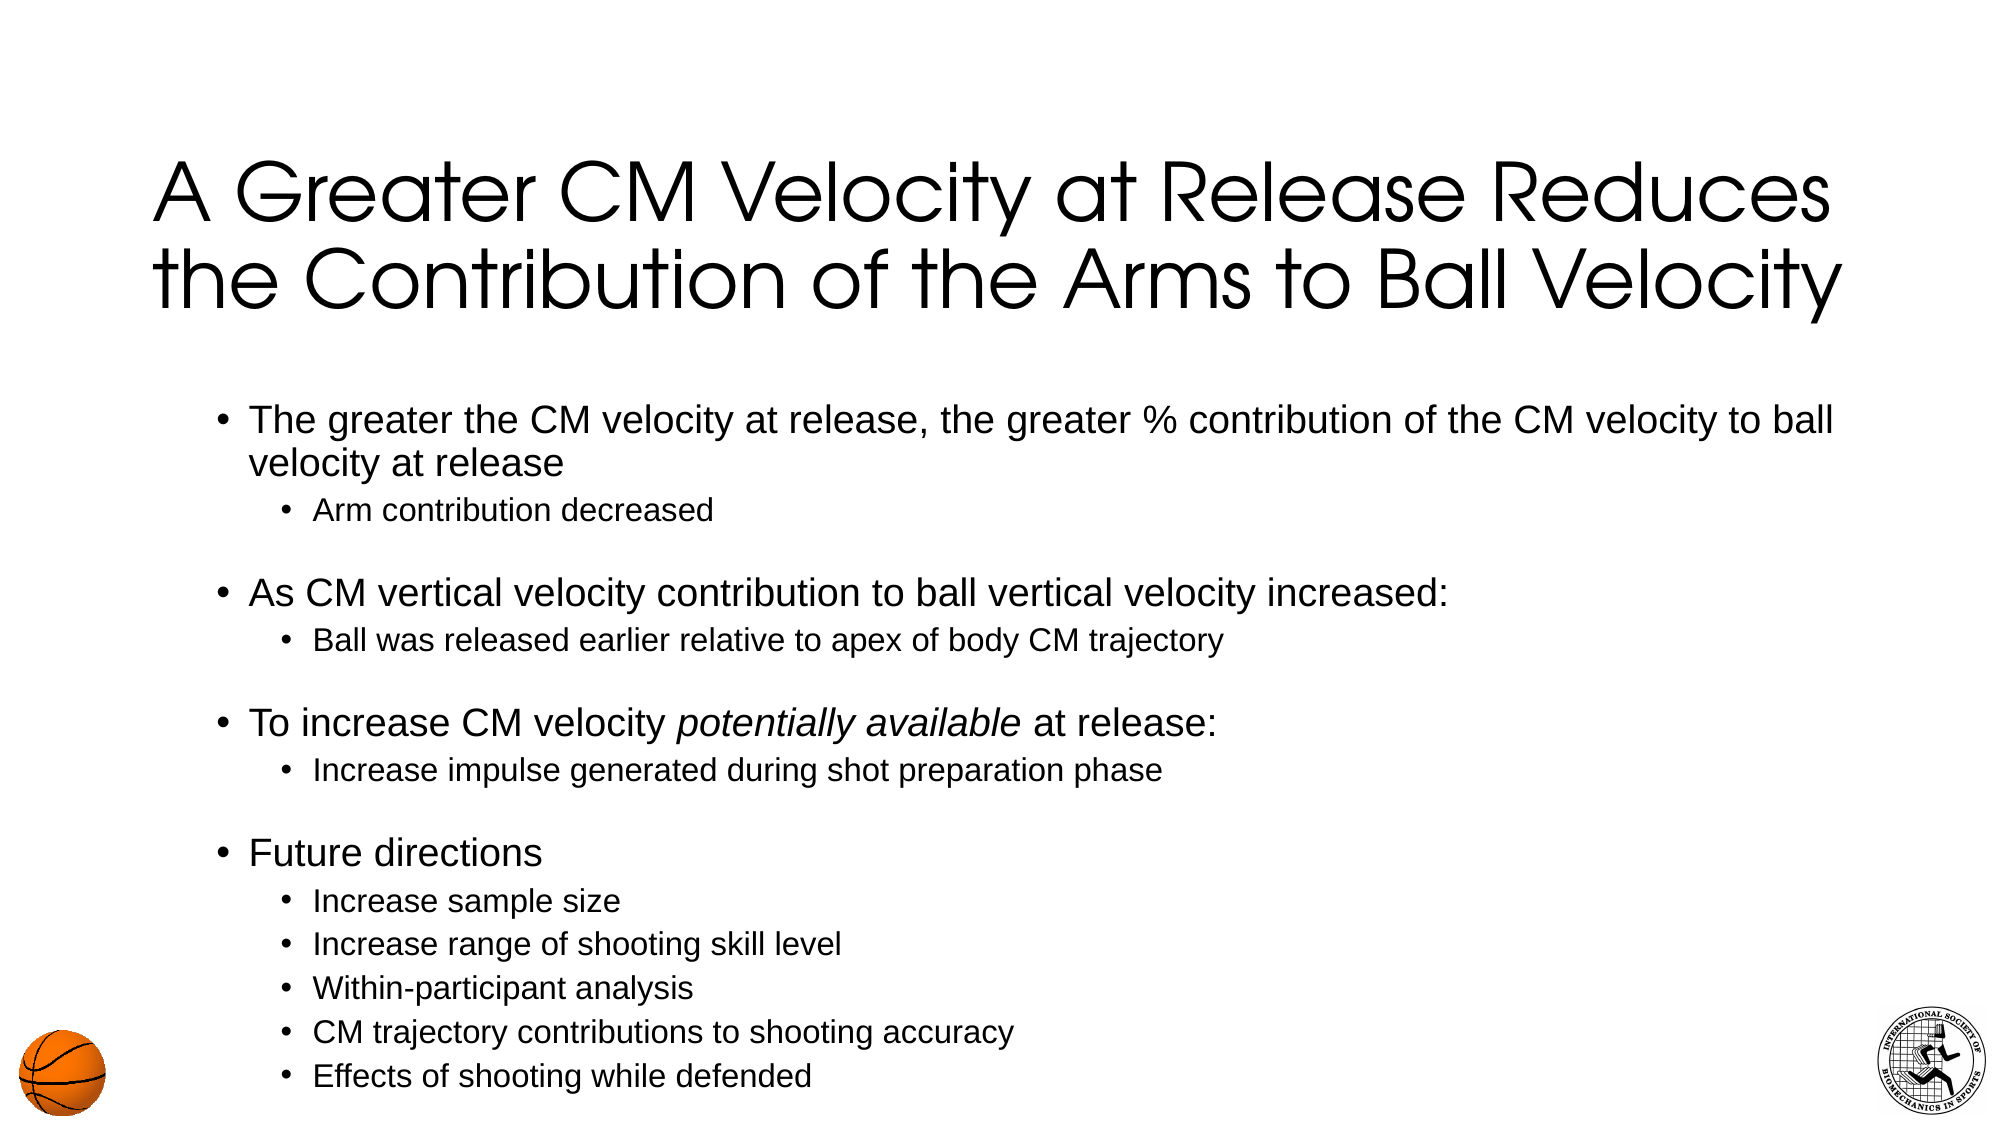

# A Greater CM Velocity at Release Reduces the Contribution of the Arms to Ball Velocity
The greater the CM velocity at release, the greater % contribution of the CM velocity to ball velocity at release
Arm contribution decreased
As CM vertical velocity contribution to ball vertical velocity increased:
Ball was released earlier relative to apex of body CM trajectory
To increase CM velocity potentially available at release:
Increase impulse generated during shot preparation phase
Future directions
Increase sample size
Increase range of shooting skill level
Within-participant analysis
CM trajectory contributions to shooting accuracy
Effects of shooting while defended